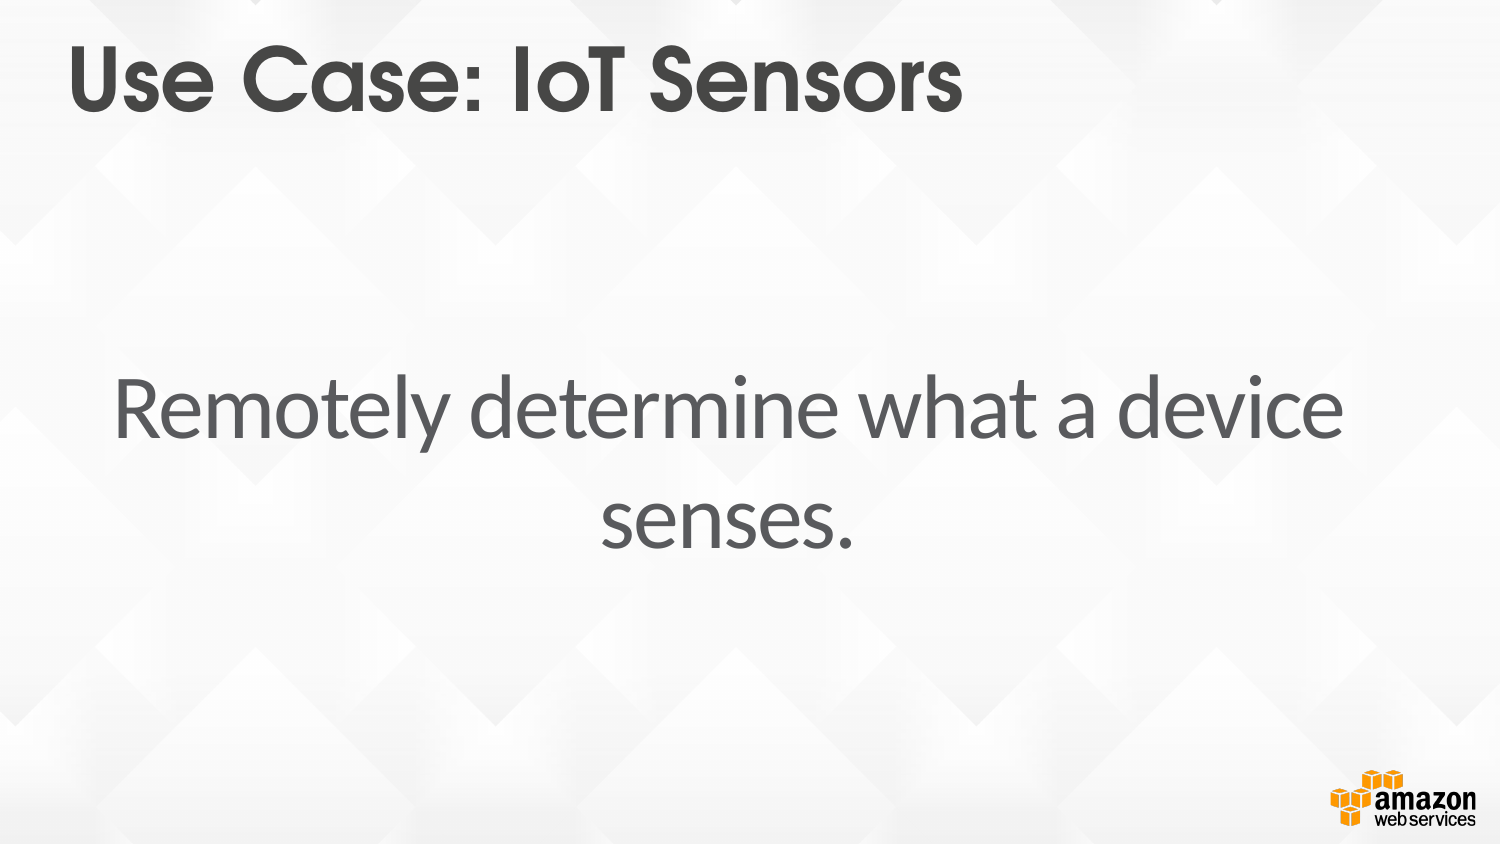

# Use Case: IoT Sensors
Remotely determine what a device senses.